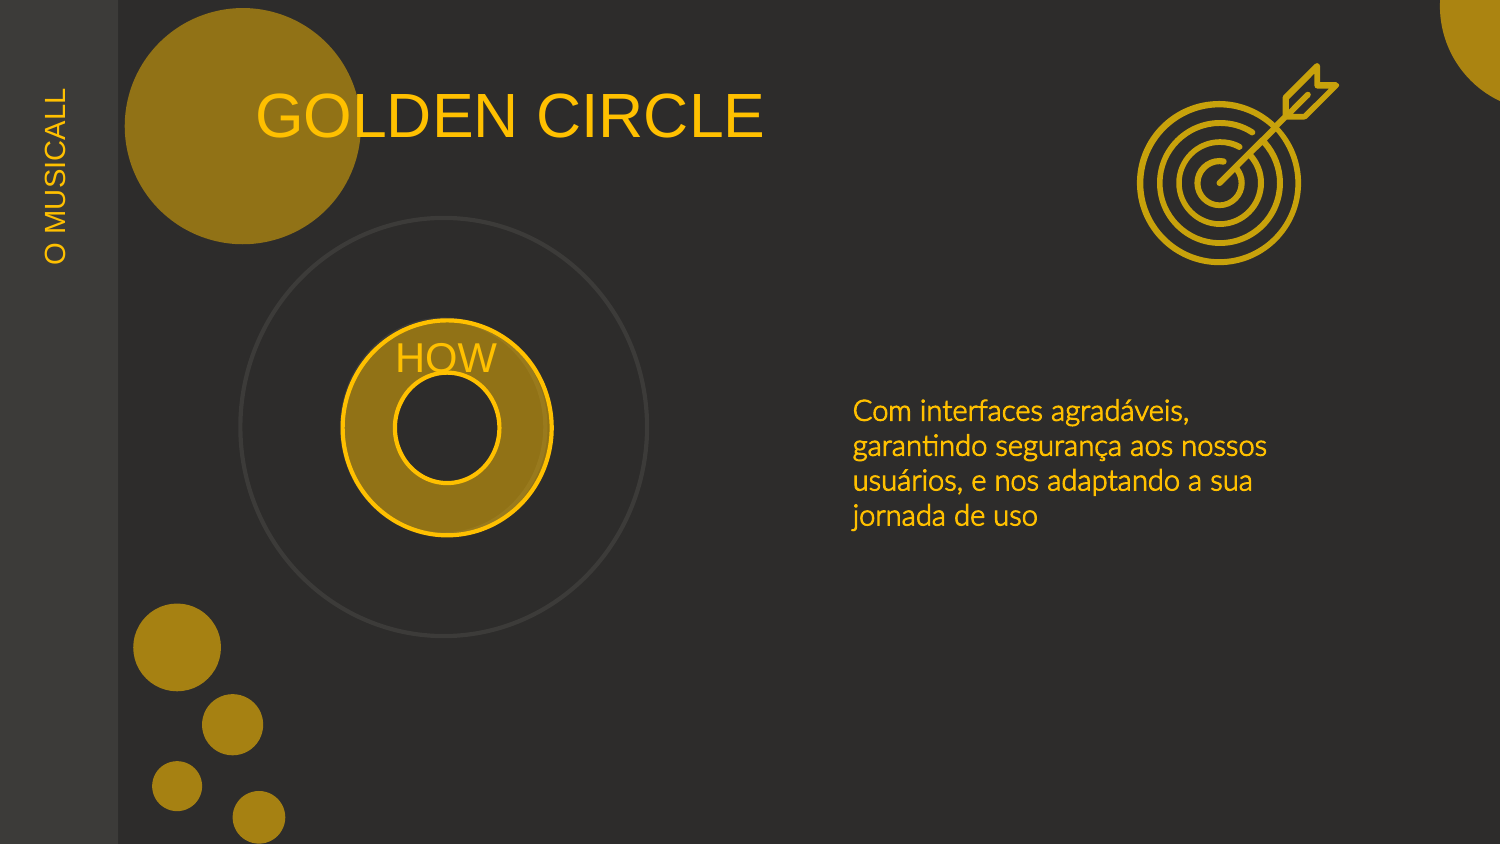

GOLDEN CIRCLE

# O MUSICALL
HOW

Com interfaces agradáveis, garantindo segurança aos nossos usuários, e nos adaptando a sua jornada de uso